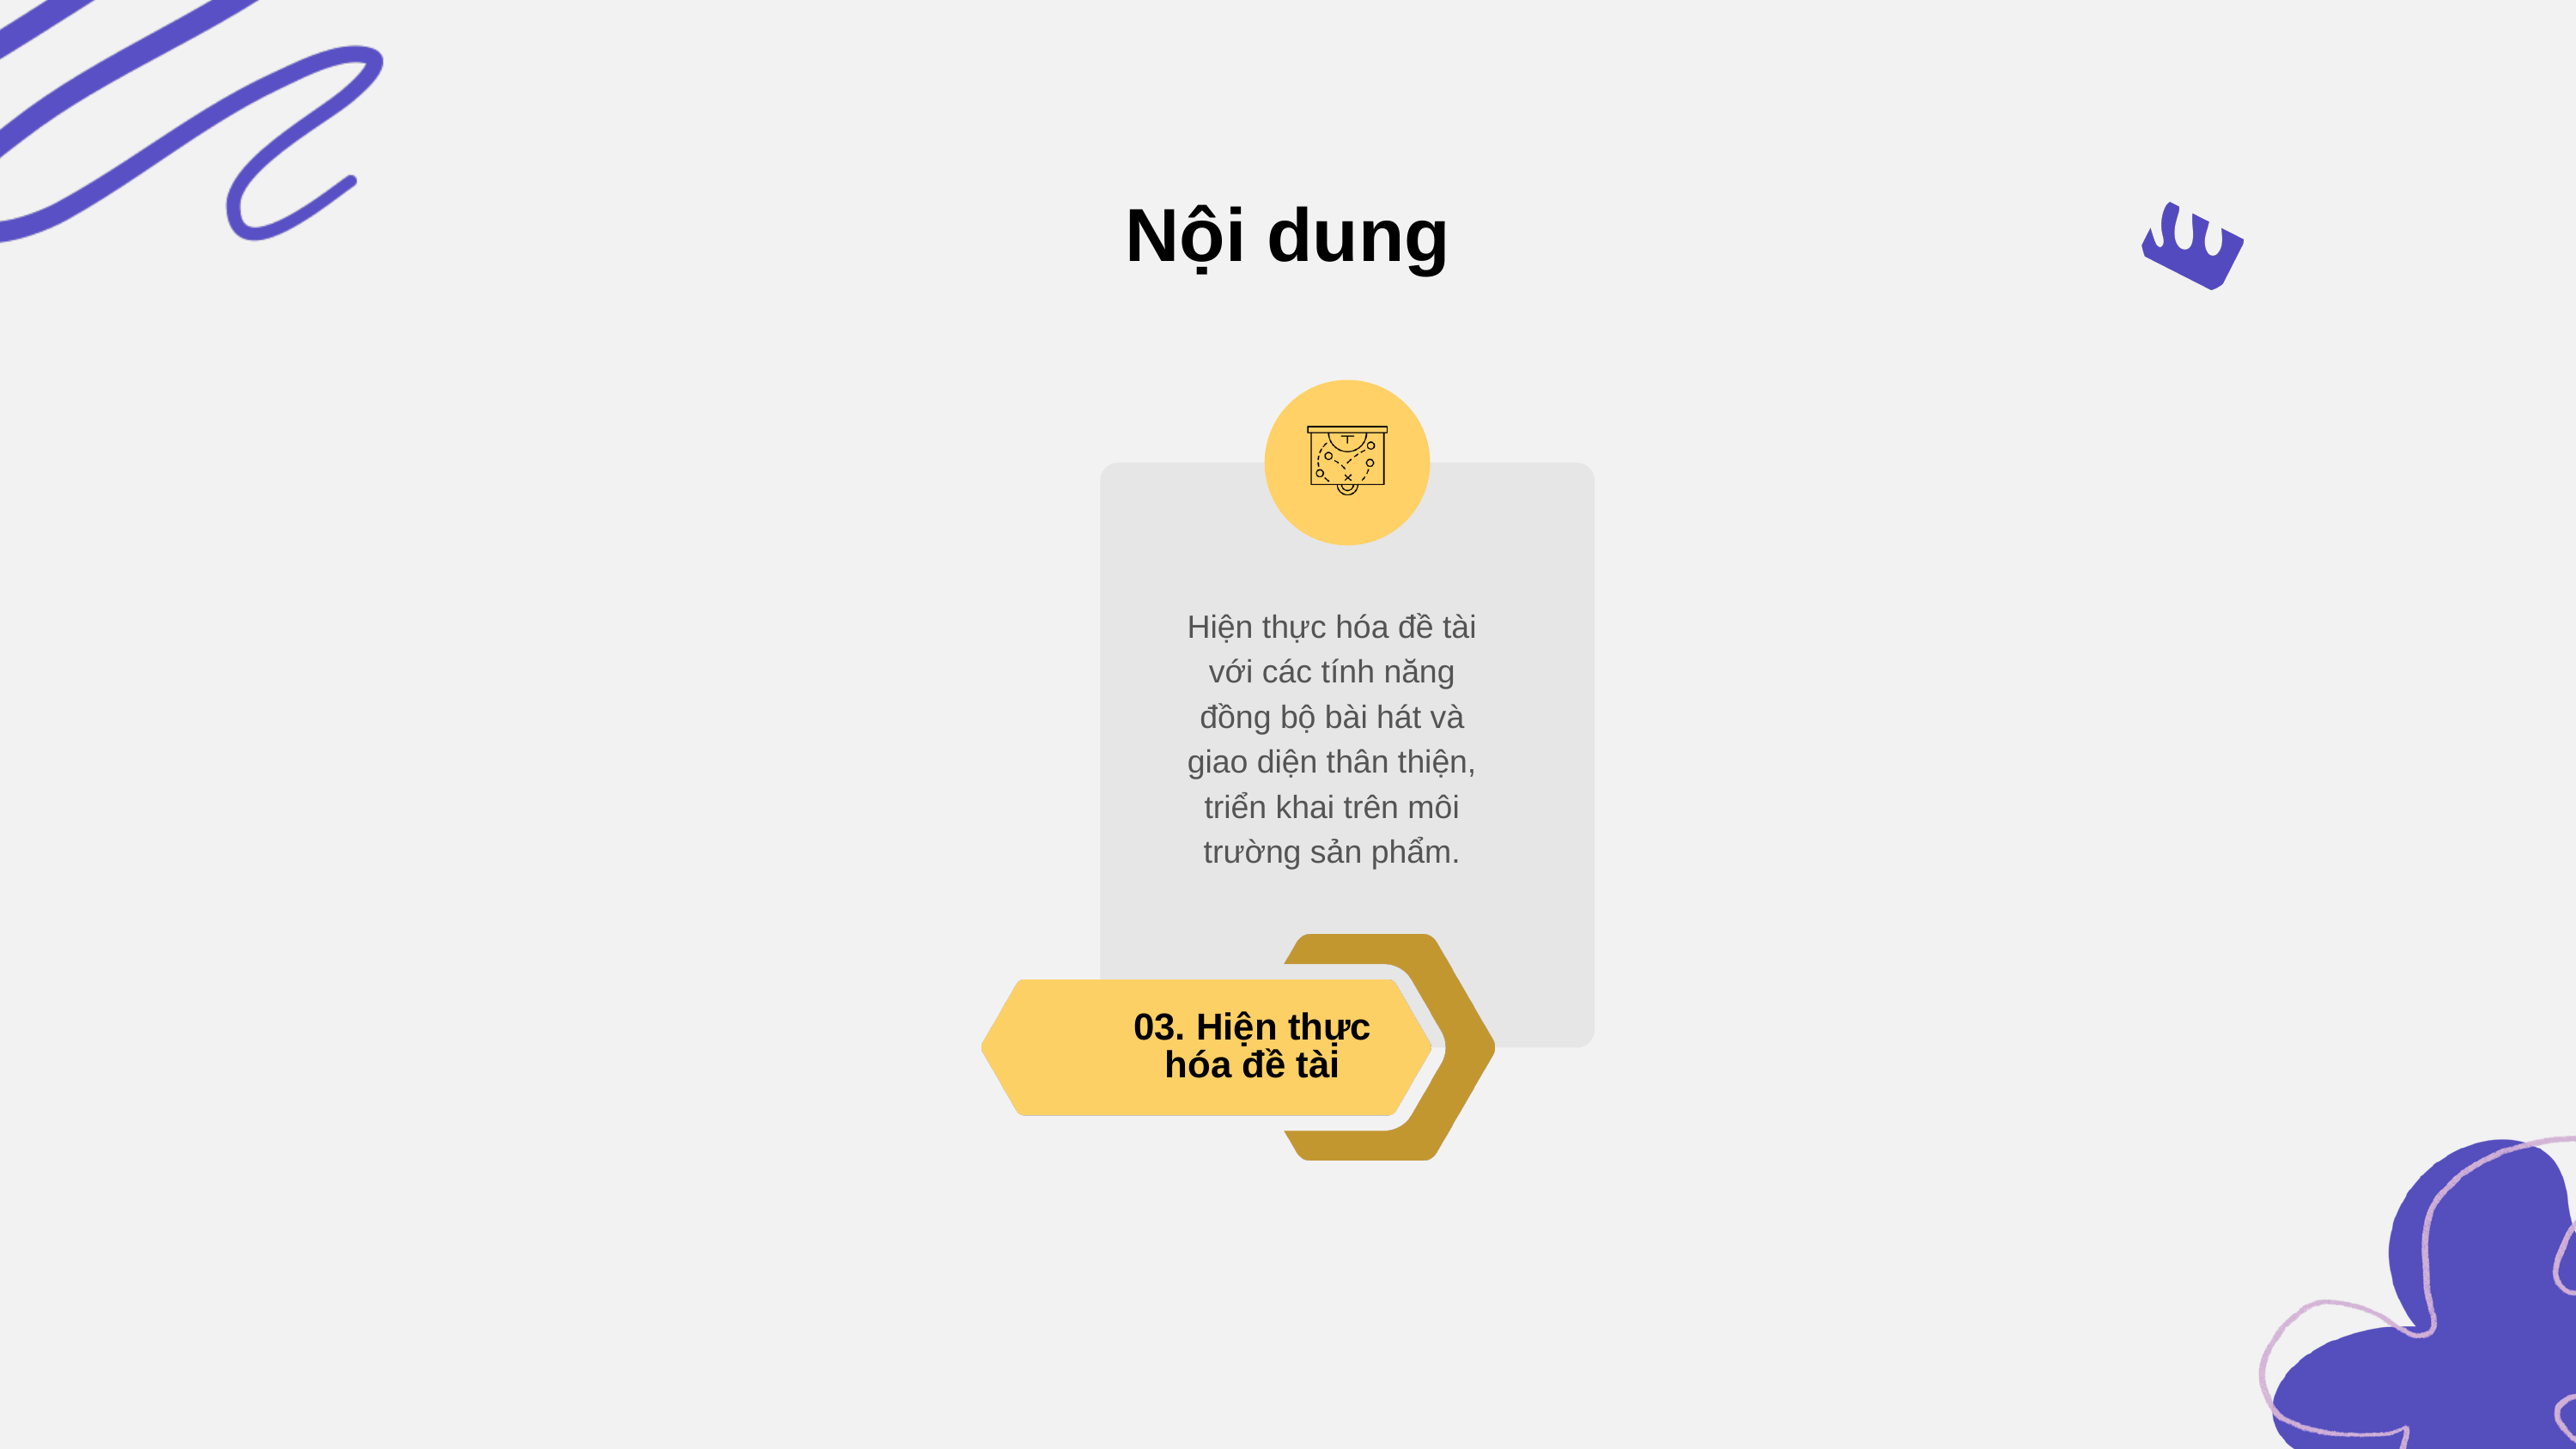

Nội dung

Hiện thực hóa đề tài với các tính năng đồng bộ bài hát và giao diện thân thiện, triển khai trên môi trường sản phẩm.

03. Hiện thực hóa đề tài